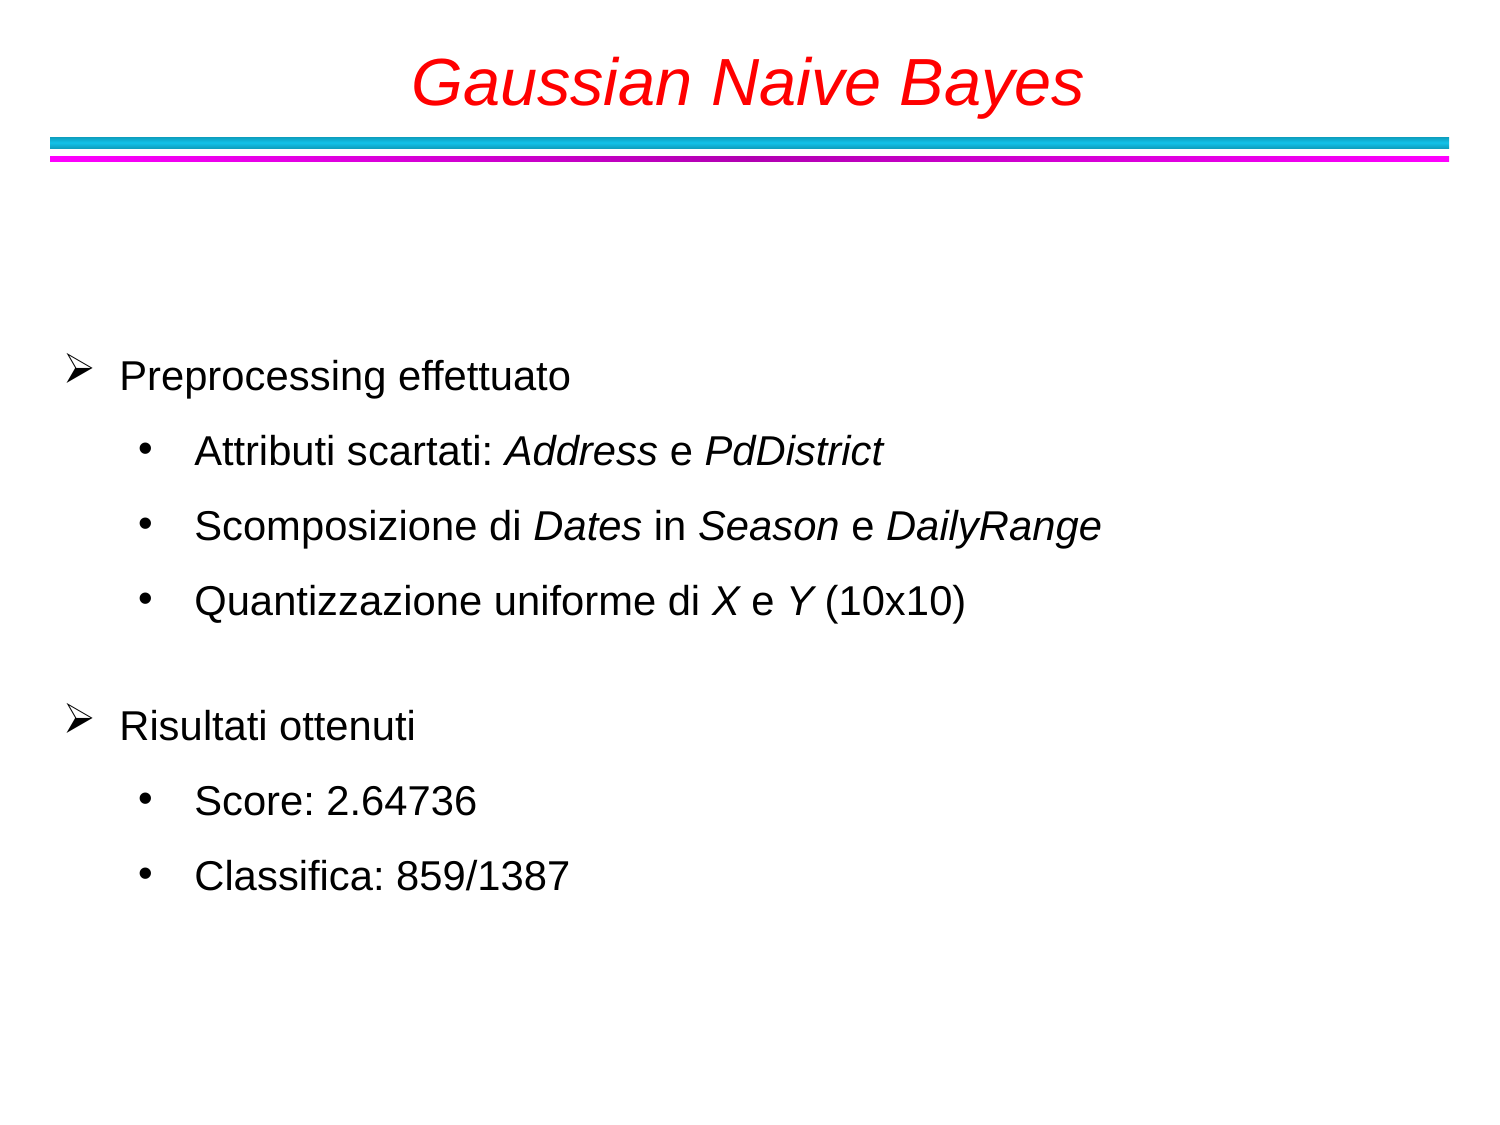

Gaussian Naive Bayes
Preprocessing effettuato
Attributi scartati: Address e PdDistrict
Scomposizione di Dates in Season e DailyRange
Quantizzazione uniforme di X e Y (10x10)

Risultati ottenuti
Score: 2.64736
Classifica: 859/1387